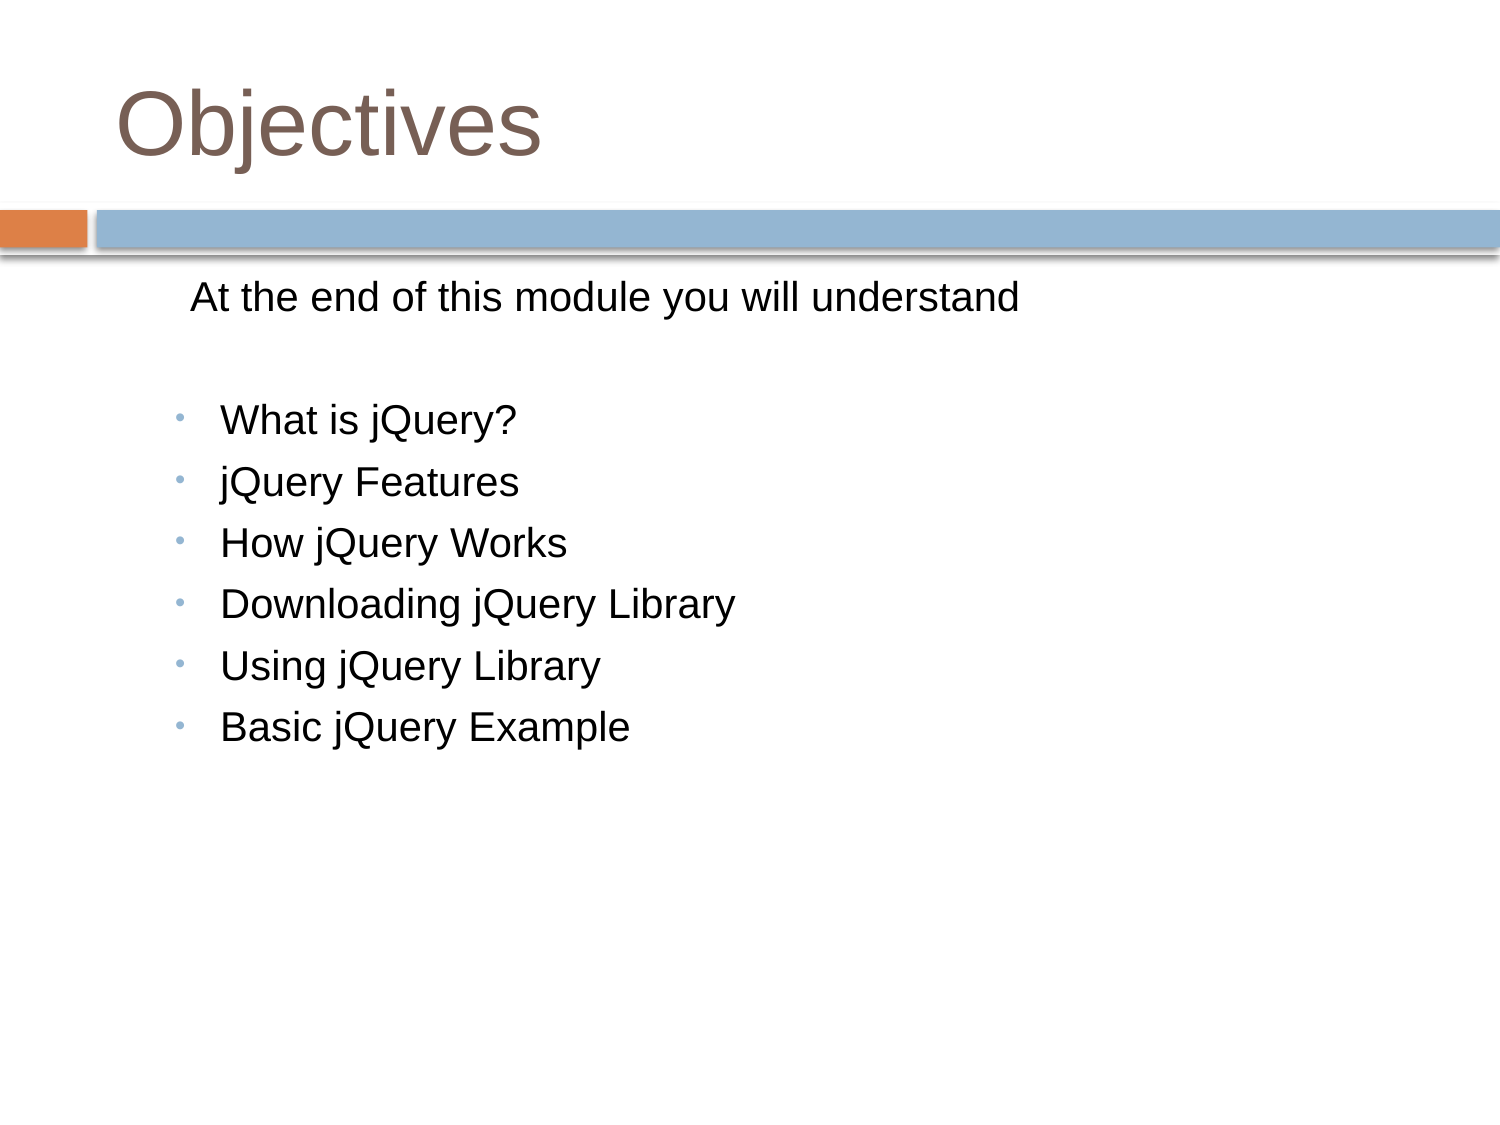

# Objectives
At the end of this module you will understand

What is jQuery?
jQuery Features
How jQuery Works
Downloading jQuery Library
Using jQuery Library
Basic jQuery Example